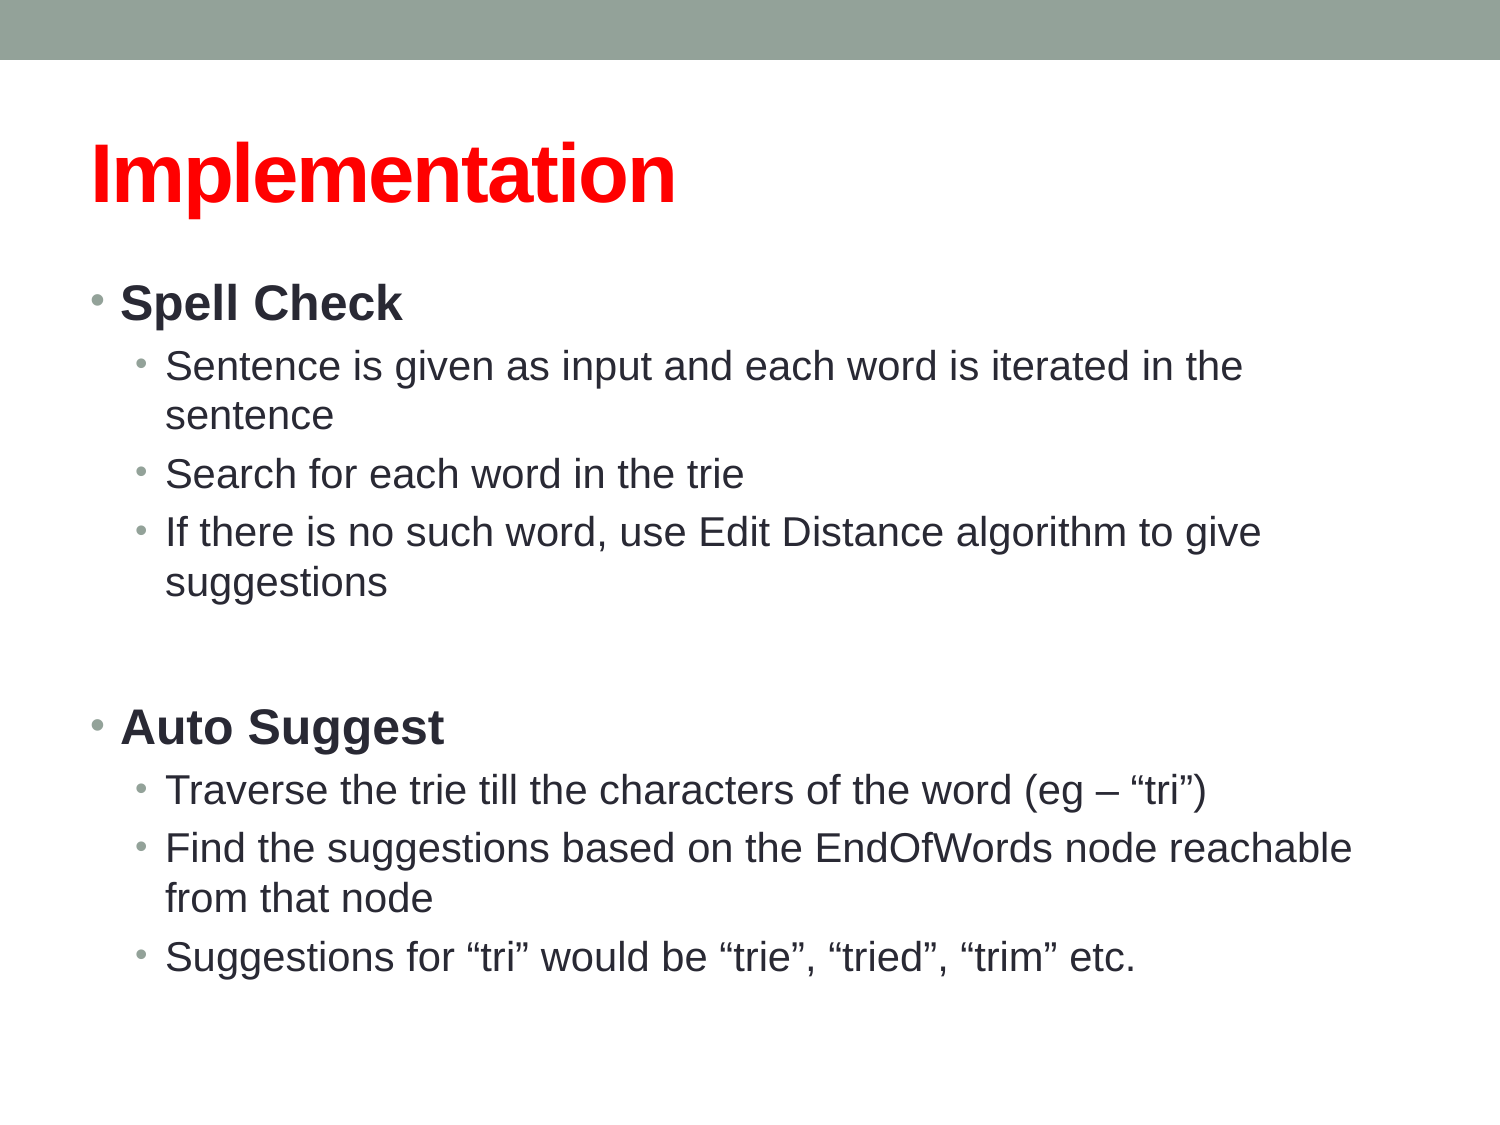

# Implementation
Spell Check
Sentence is given as input and each word is iterated in the sentence
Search for each word in the trie
If there is no such word, use Edit Distance algorithm to give suggestions

Auto Suggest
Traverse the trie till the characters of the word (eg – “tri”)
Find the suggestions based on the EndOfWords node reachable from that node
Suggestions for “tri” would be “trie”, “tried”, “trim” etc.